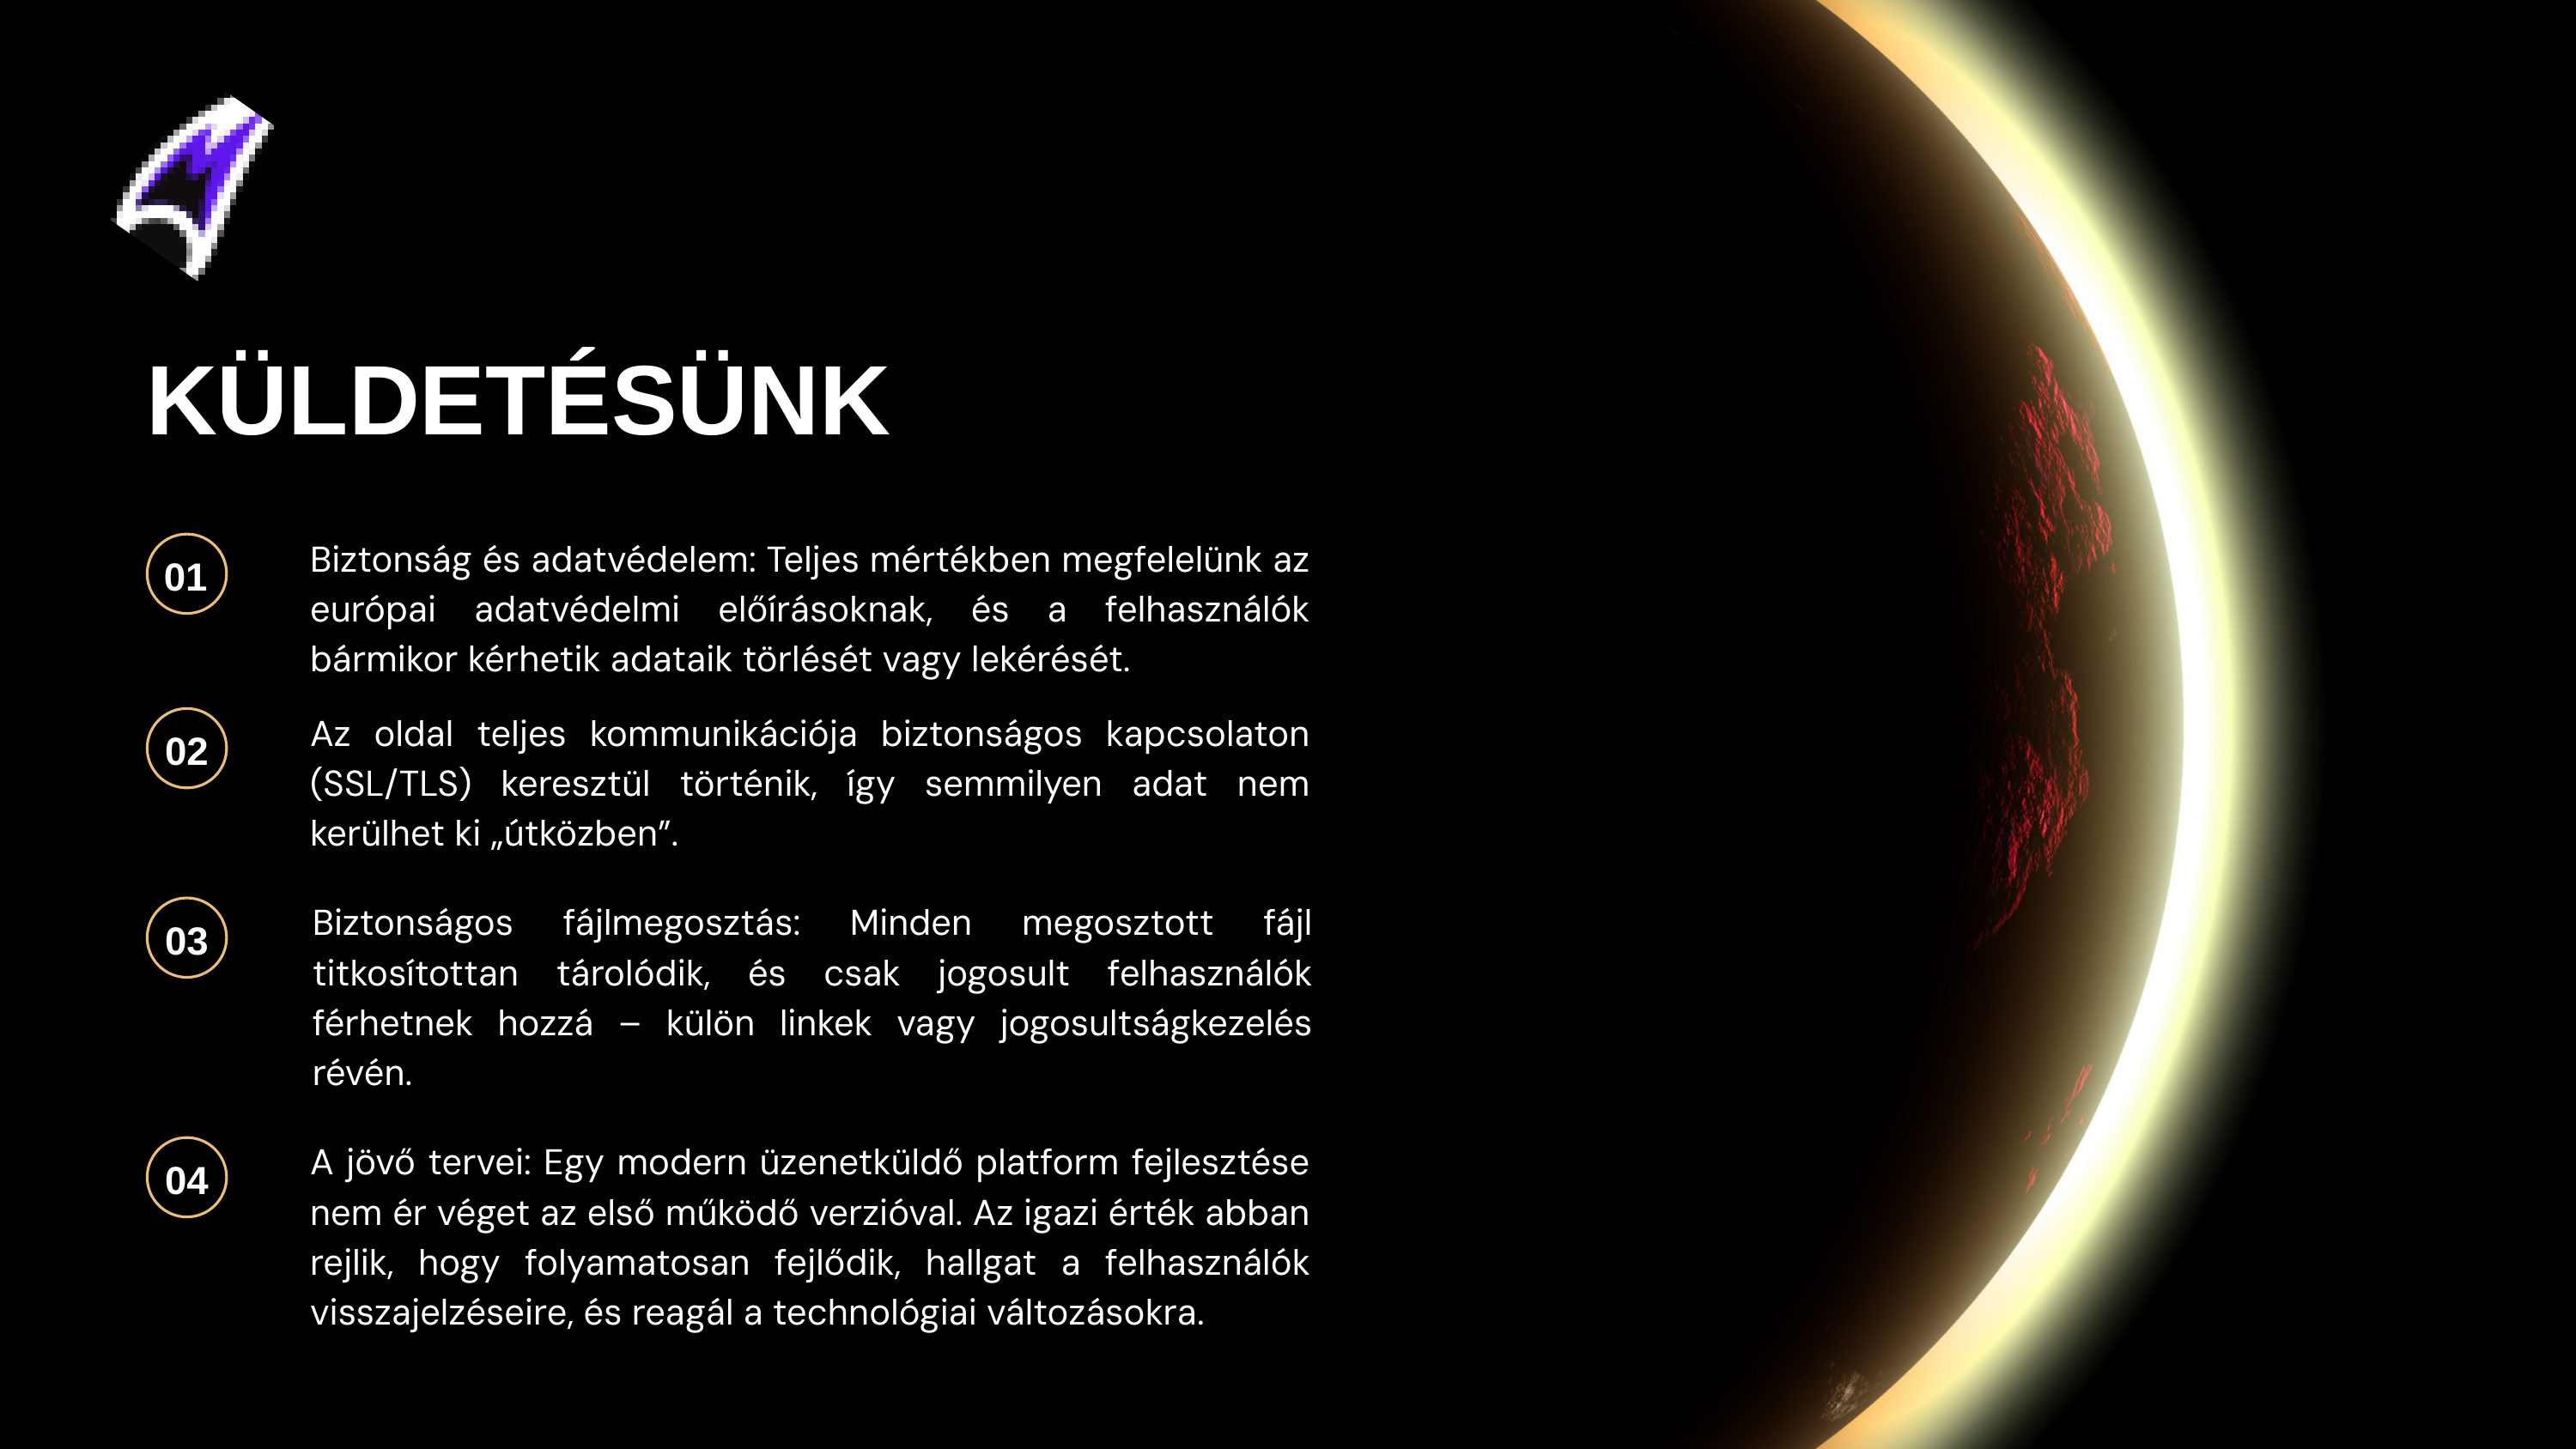

KÜLDETÉSÜNK

Biztonság és adatvédelem: Teljes mértékben megfelelünk az európai adatvédelmi előírásoknak, és a felhasználók bármikor kérhetik adataik törlését vagy lekérését.

01
Az oldal teljes kommunikációja biztonságos kapcsolaton (SSL/TLS) keresztül történik, így semmilyen adat nem kerülhet ki „útközben”.

02
Biztonságos fájlmegosztás: Minden megosztott fájl titkosítottan tárolódik, és csak jogosult felhasználók férhetnek hozzá – külön linkek vagy jogosultságkezelés révén.

03
A jövő tervei: Egy modern üzenetküldő platform fejlesztése nem ér véget az első működő verzióval. Az igazi érték abban rejlik, hogy folyamatosan fejlődik, hallgat a felhasználók visszajelzéseire, és reagál a technológiai változásokra.

04